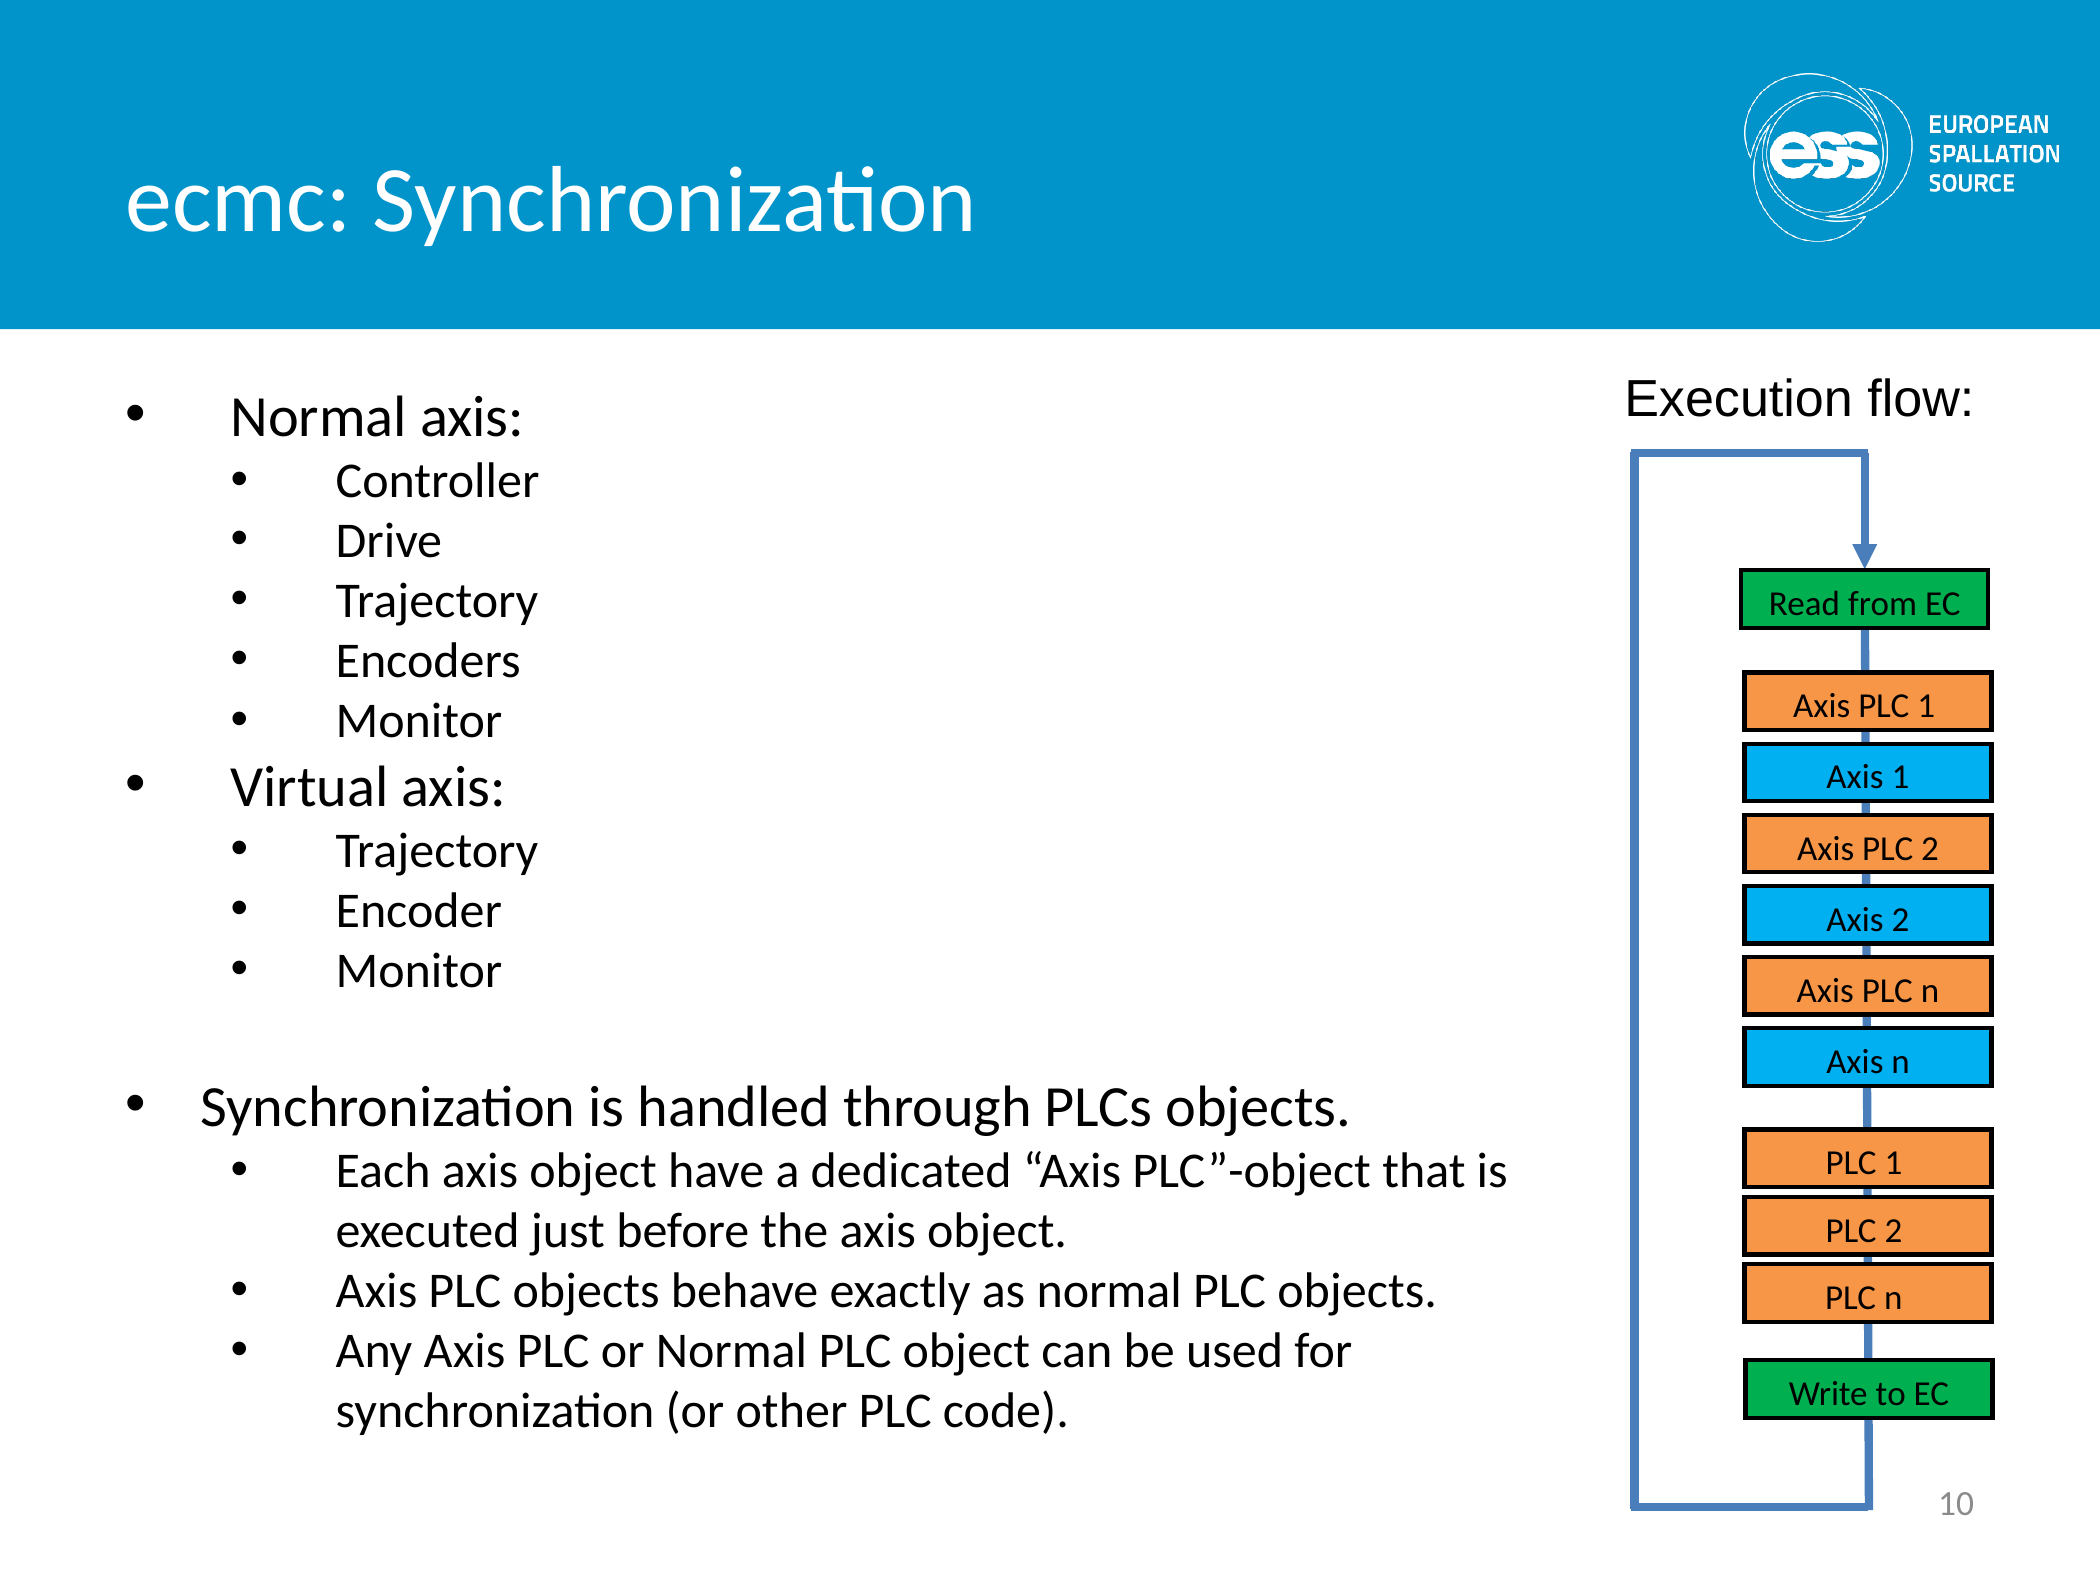

ecmc: Synchronization
Execution flow:
Normal axis:
Controller
Drive
Trajectory
Encoders
Monitor
Virtual axis:
Trajectory
Encoder
Monitor

Synchronization is handled through PLCs objects.
Each axis object have a dedicated “Axis PLC”-object that is executed just before the axis object.
Axis PLC objects behave exactly as normal PLC objects.
Any Axis PLC or Normal PLC object can be used for synchronization (or other PLC code).

Read from EC
Axis PLC 1
Axis 1
Axis PLC 2
Axis 2
Axis PLC n
Axis n
PLC 1
PLC 2
PLC n
Write to EC
10